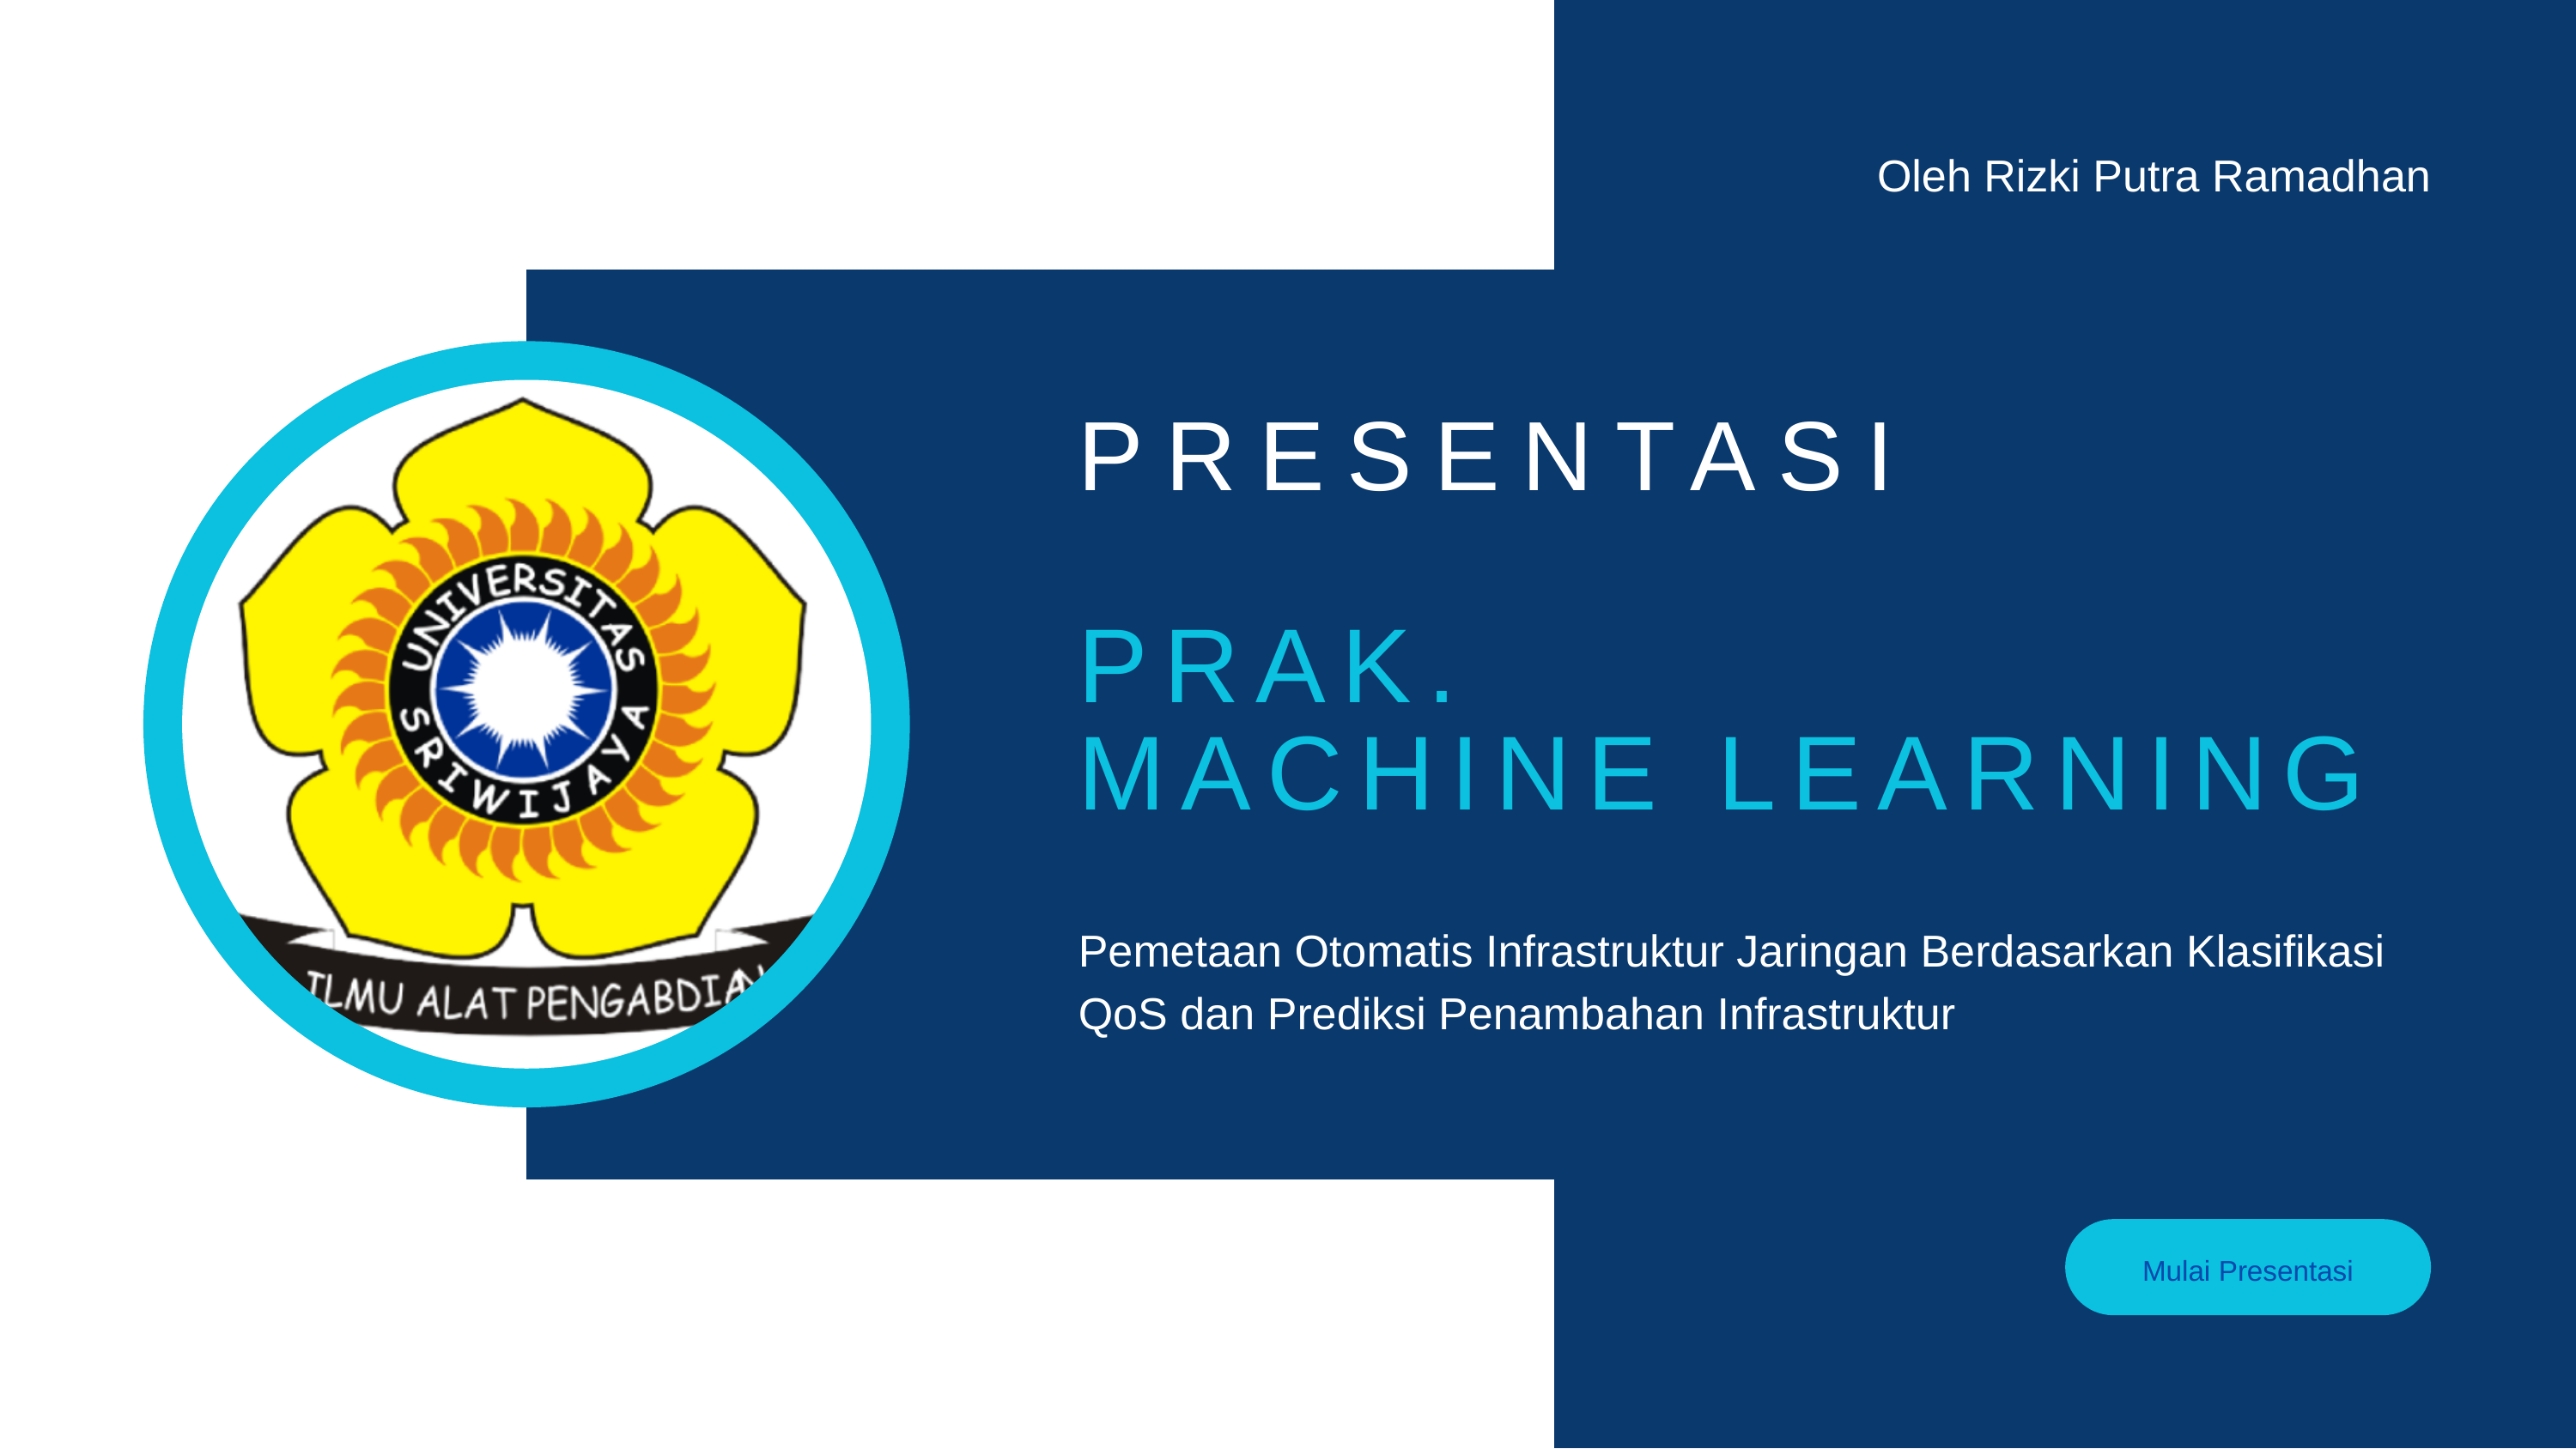

Oleh Rizki Putra Ramadhan

PRESENTASI
PRAK.
MACHINE LEARNING
Pemetaan Otomatis Infrastruktur Jaringan Berdasarkan Klasifikasi QoS dan Prediksi Penambahan Infrastruktur

Mulai Presentasi